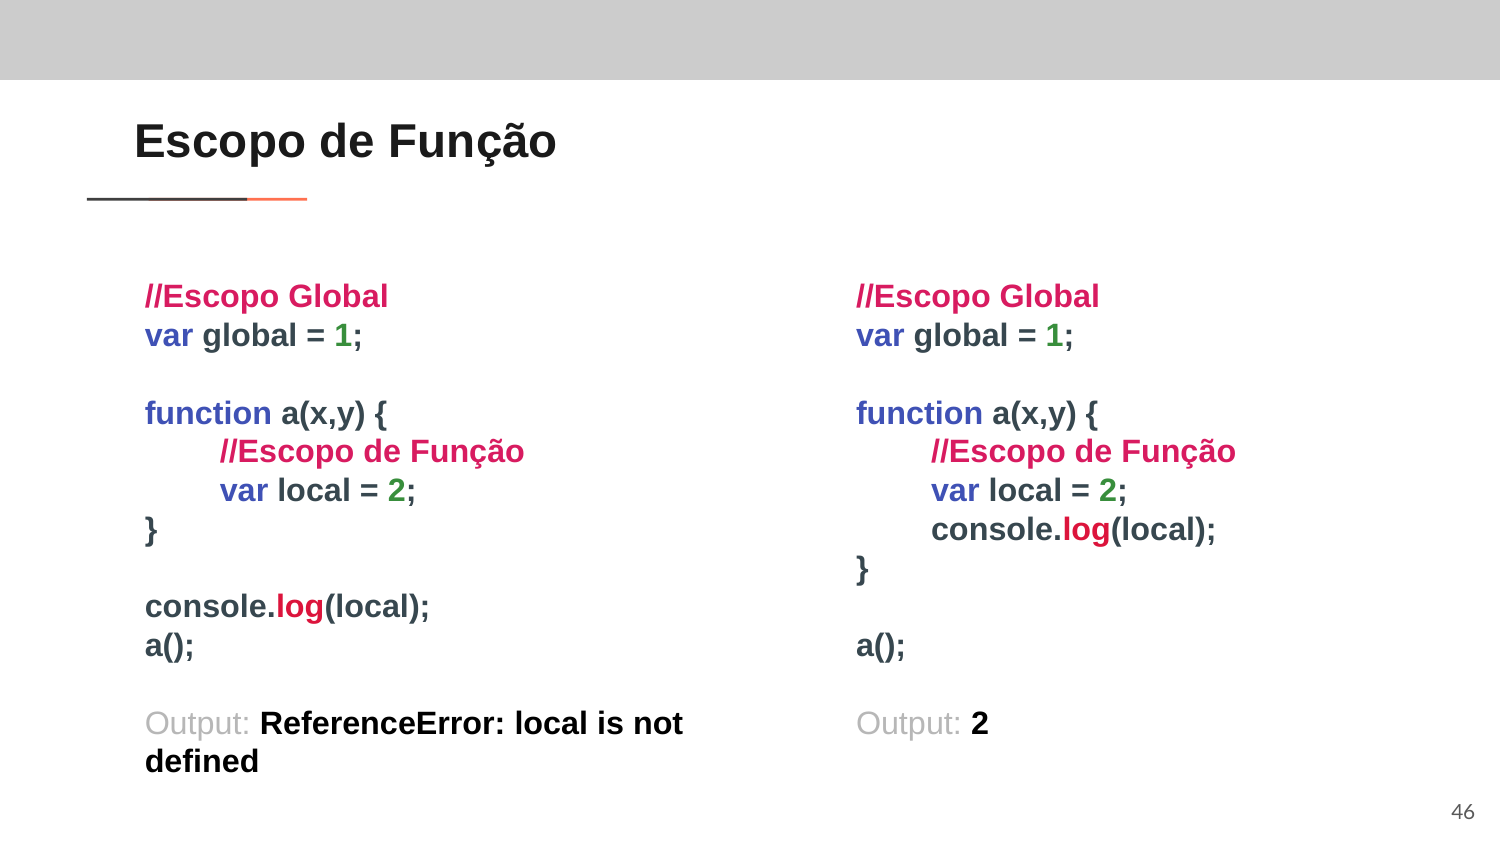

# Escopo de Função

//Escopo Global
var global = 1;

function a(x,y) {
//Escopo de Função
var local = 2;
}

console.log(local);
a();

Output: ReferenceError: local is not defined
//Escopo Global
var global = 1;

function a(x,y) {
//Escopo de Função
var local = 2;
console.log(local);
}

a();

Output: 2

46